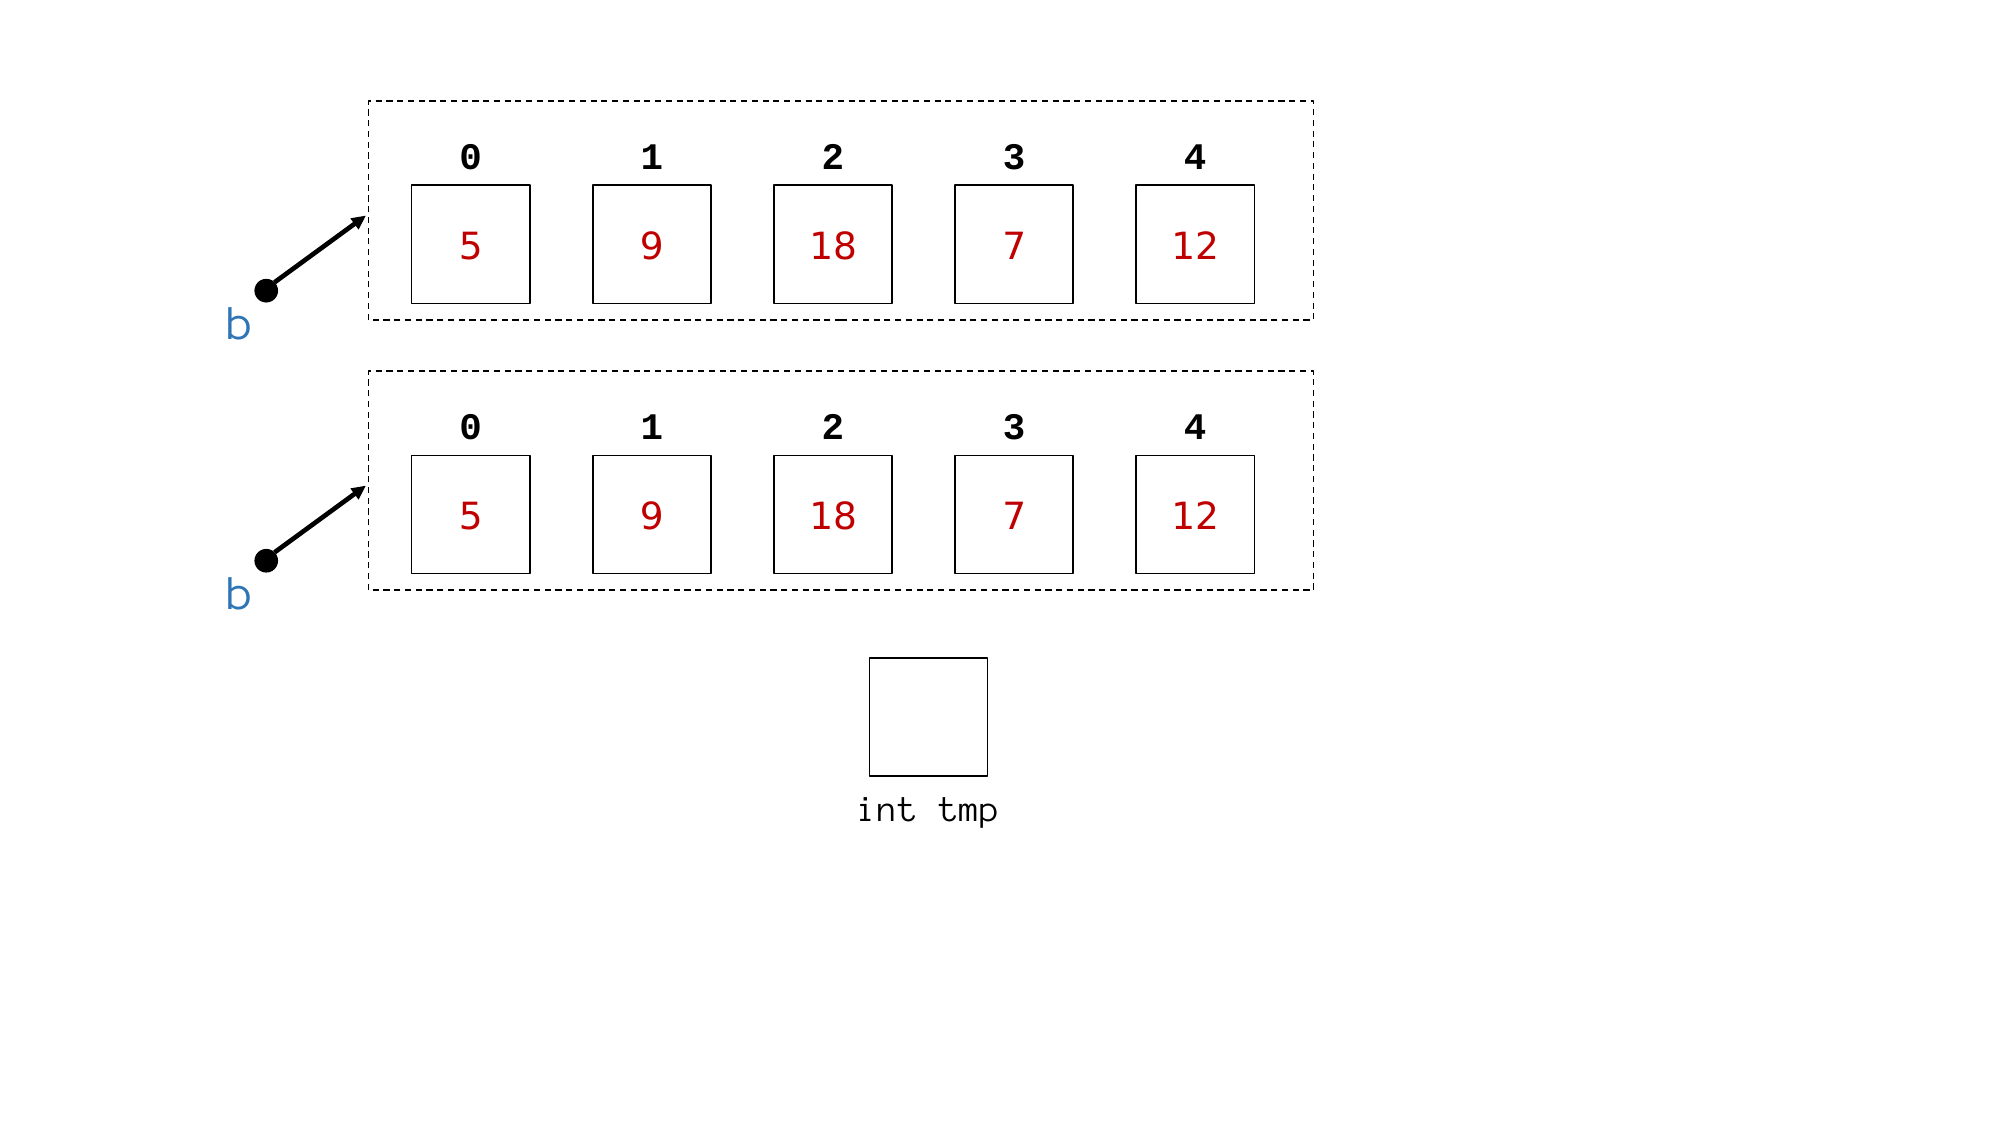

0
1
2
3
4
5
9
18
7
12

b

0
1
2
3
4
5
9
18
7
12

b

int tmp